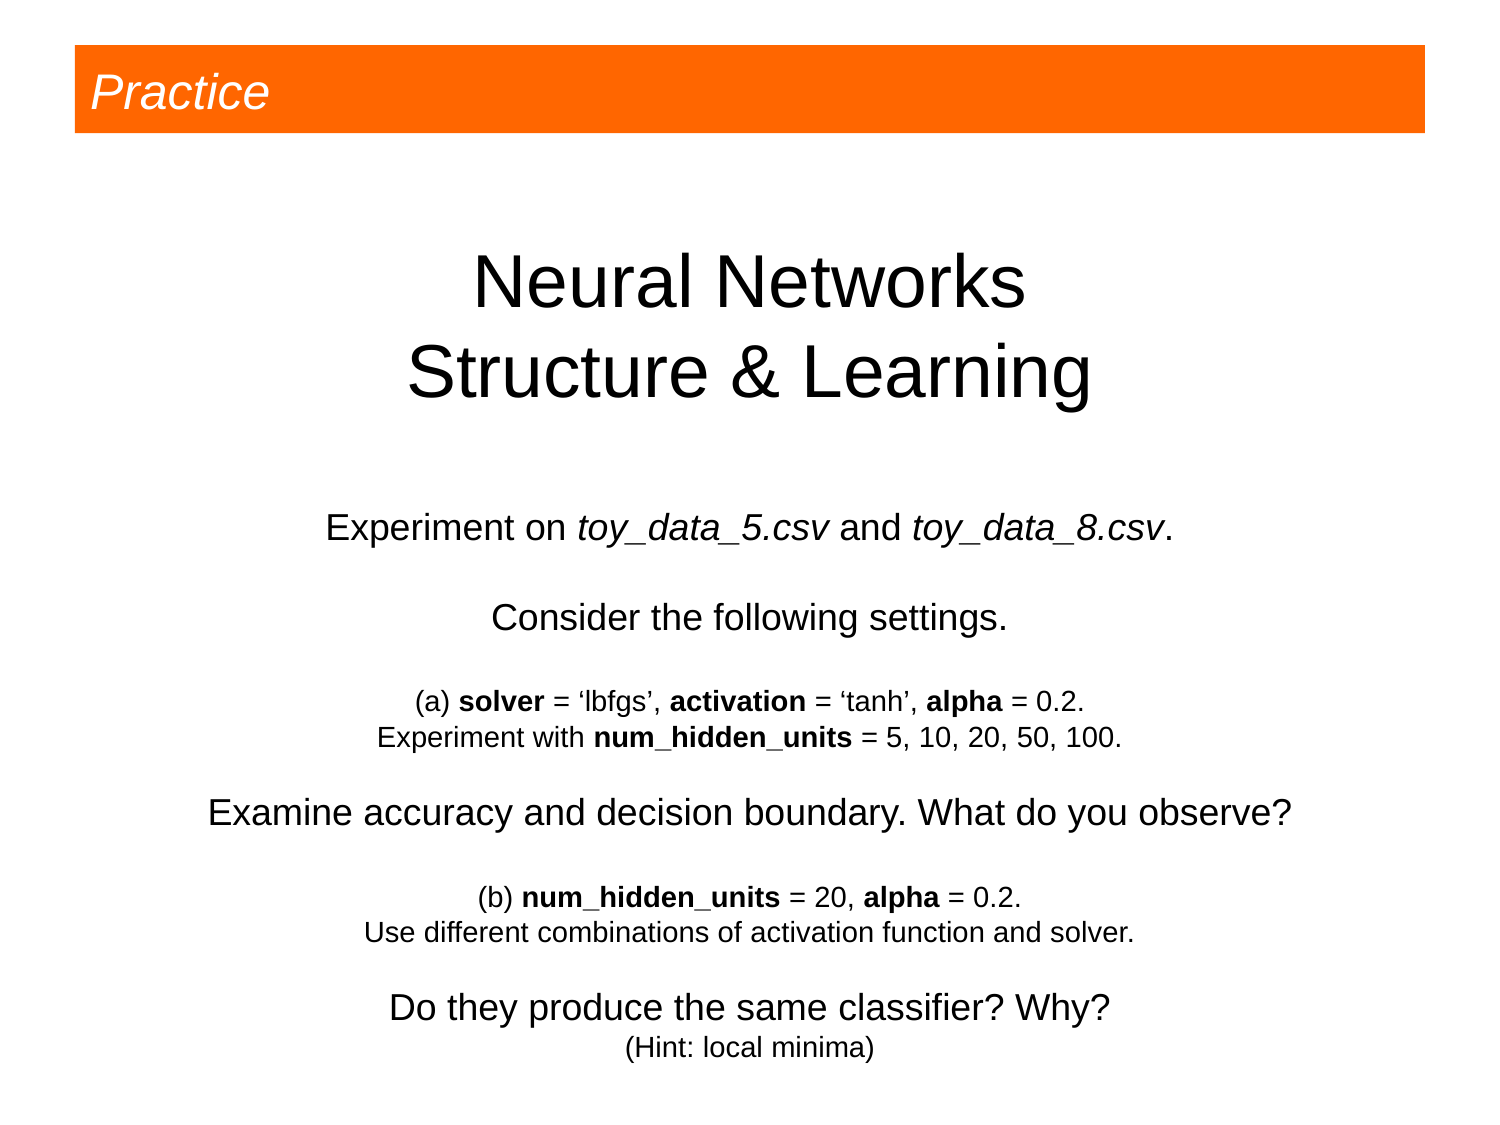

Practice
# Neural Networks Structure & Learning Experiment on toy_data_5.csv and toy_data_8.csv. Consider the following settings. (a) solver = ‘lbfgs’, activation = ‘tanh’, alpha = 0.2. Experiment with num_hidden_units = 5, 10, 20, 50, 100. Examine accuracy and decision boundary. What do you observe? (b) num_hidden_units = 20, alpha = 0.2. Use different combinations of activation function and solver. Do they produce the same classifier? Why? (Hint: local minima)